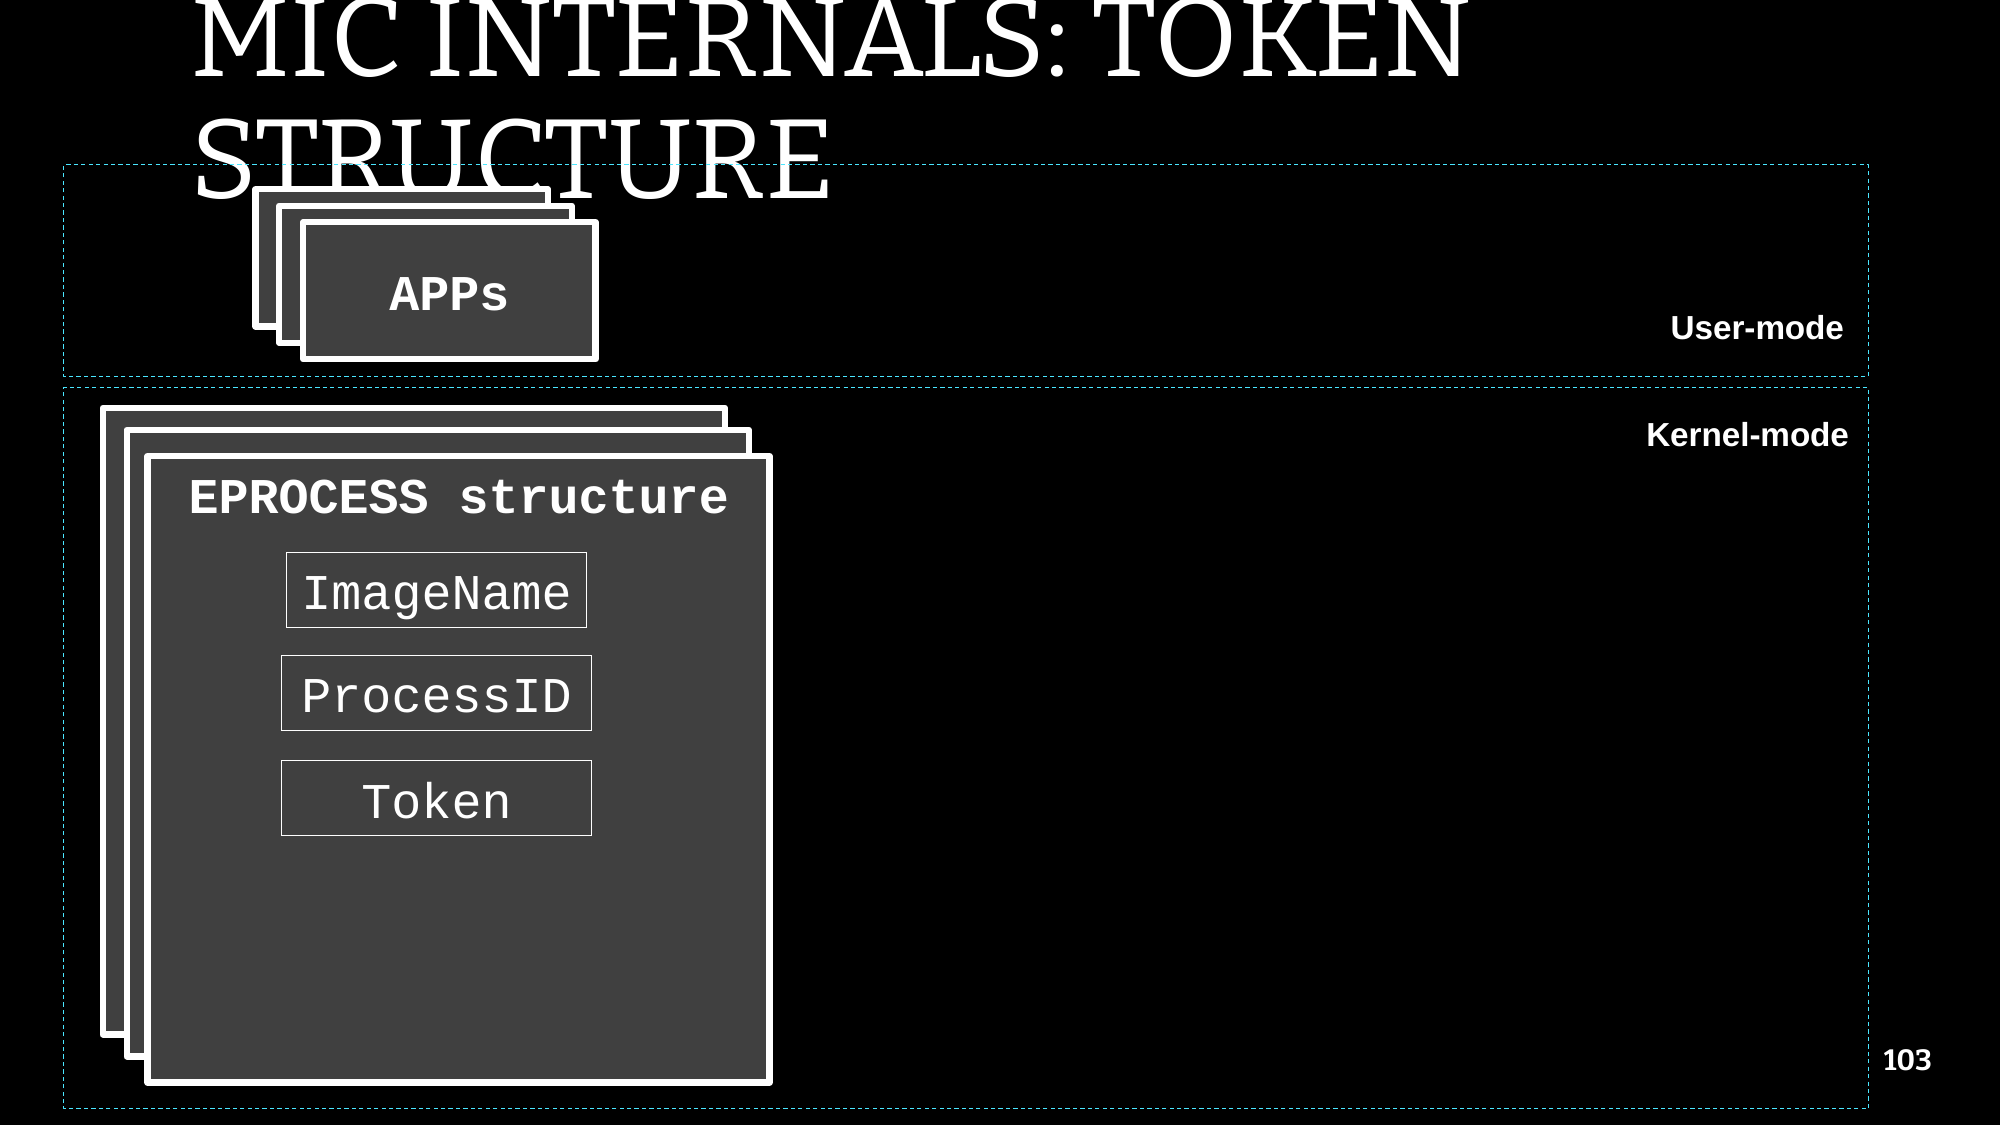

# MIC Internals: Token structure

APPs
APPs
APPs
User-mode

Kernel-mode

EPROCESS structure
ImageName
ProcessID
Token
103